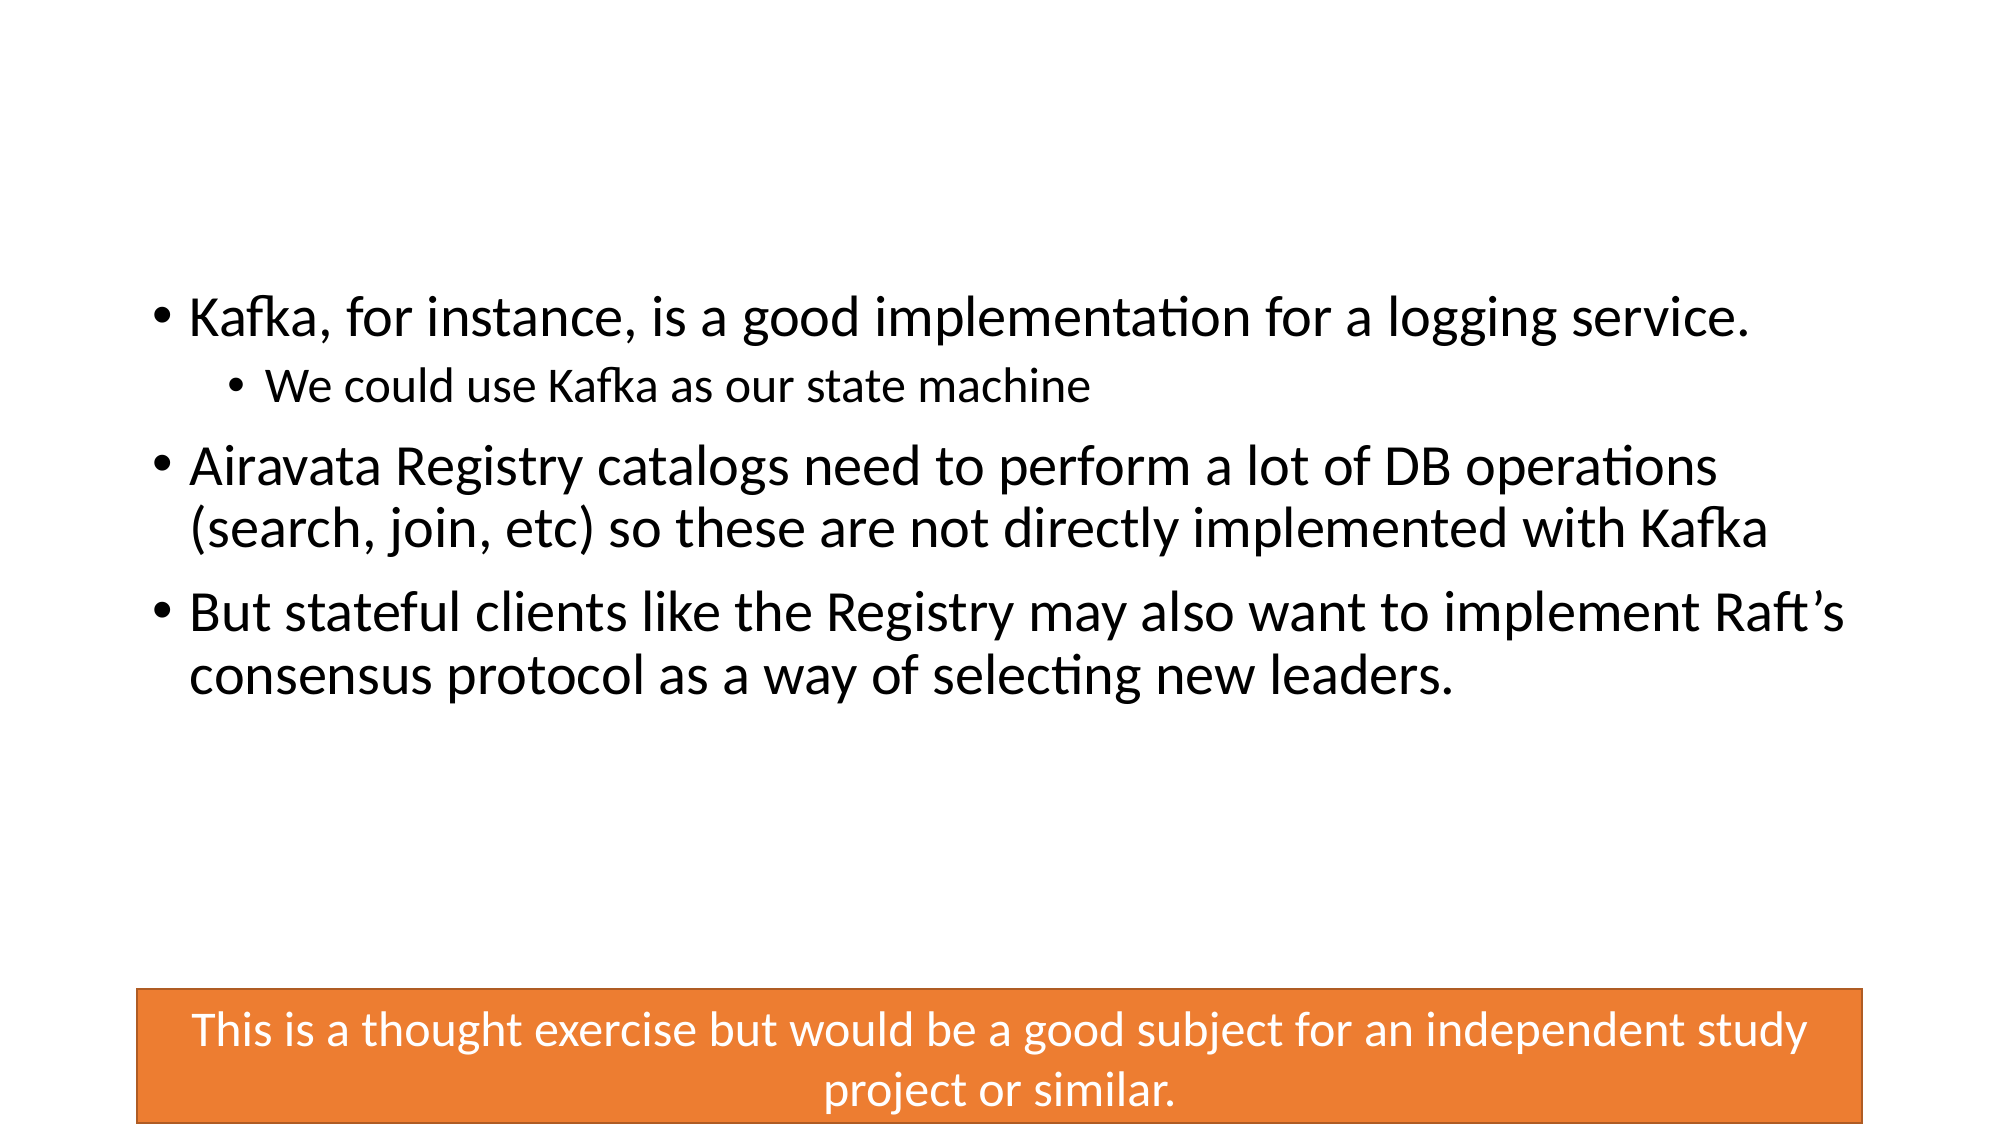

# Kafka, RAFT, and Apache Airavata
Kafka, for instance, is a good implementation for a logging service.
We could use Kafka as our state machine
Airavata Registry catalogs need to perform a lot of DB operations (search, join, etc) so these are not directly implemented with Kafka
But stateful clients like the Registry may also want to implement Raft’s consensus protocol as a way of selecting new leaders.

This is a thought exercise but would be a good subject for an independent study project or similar.